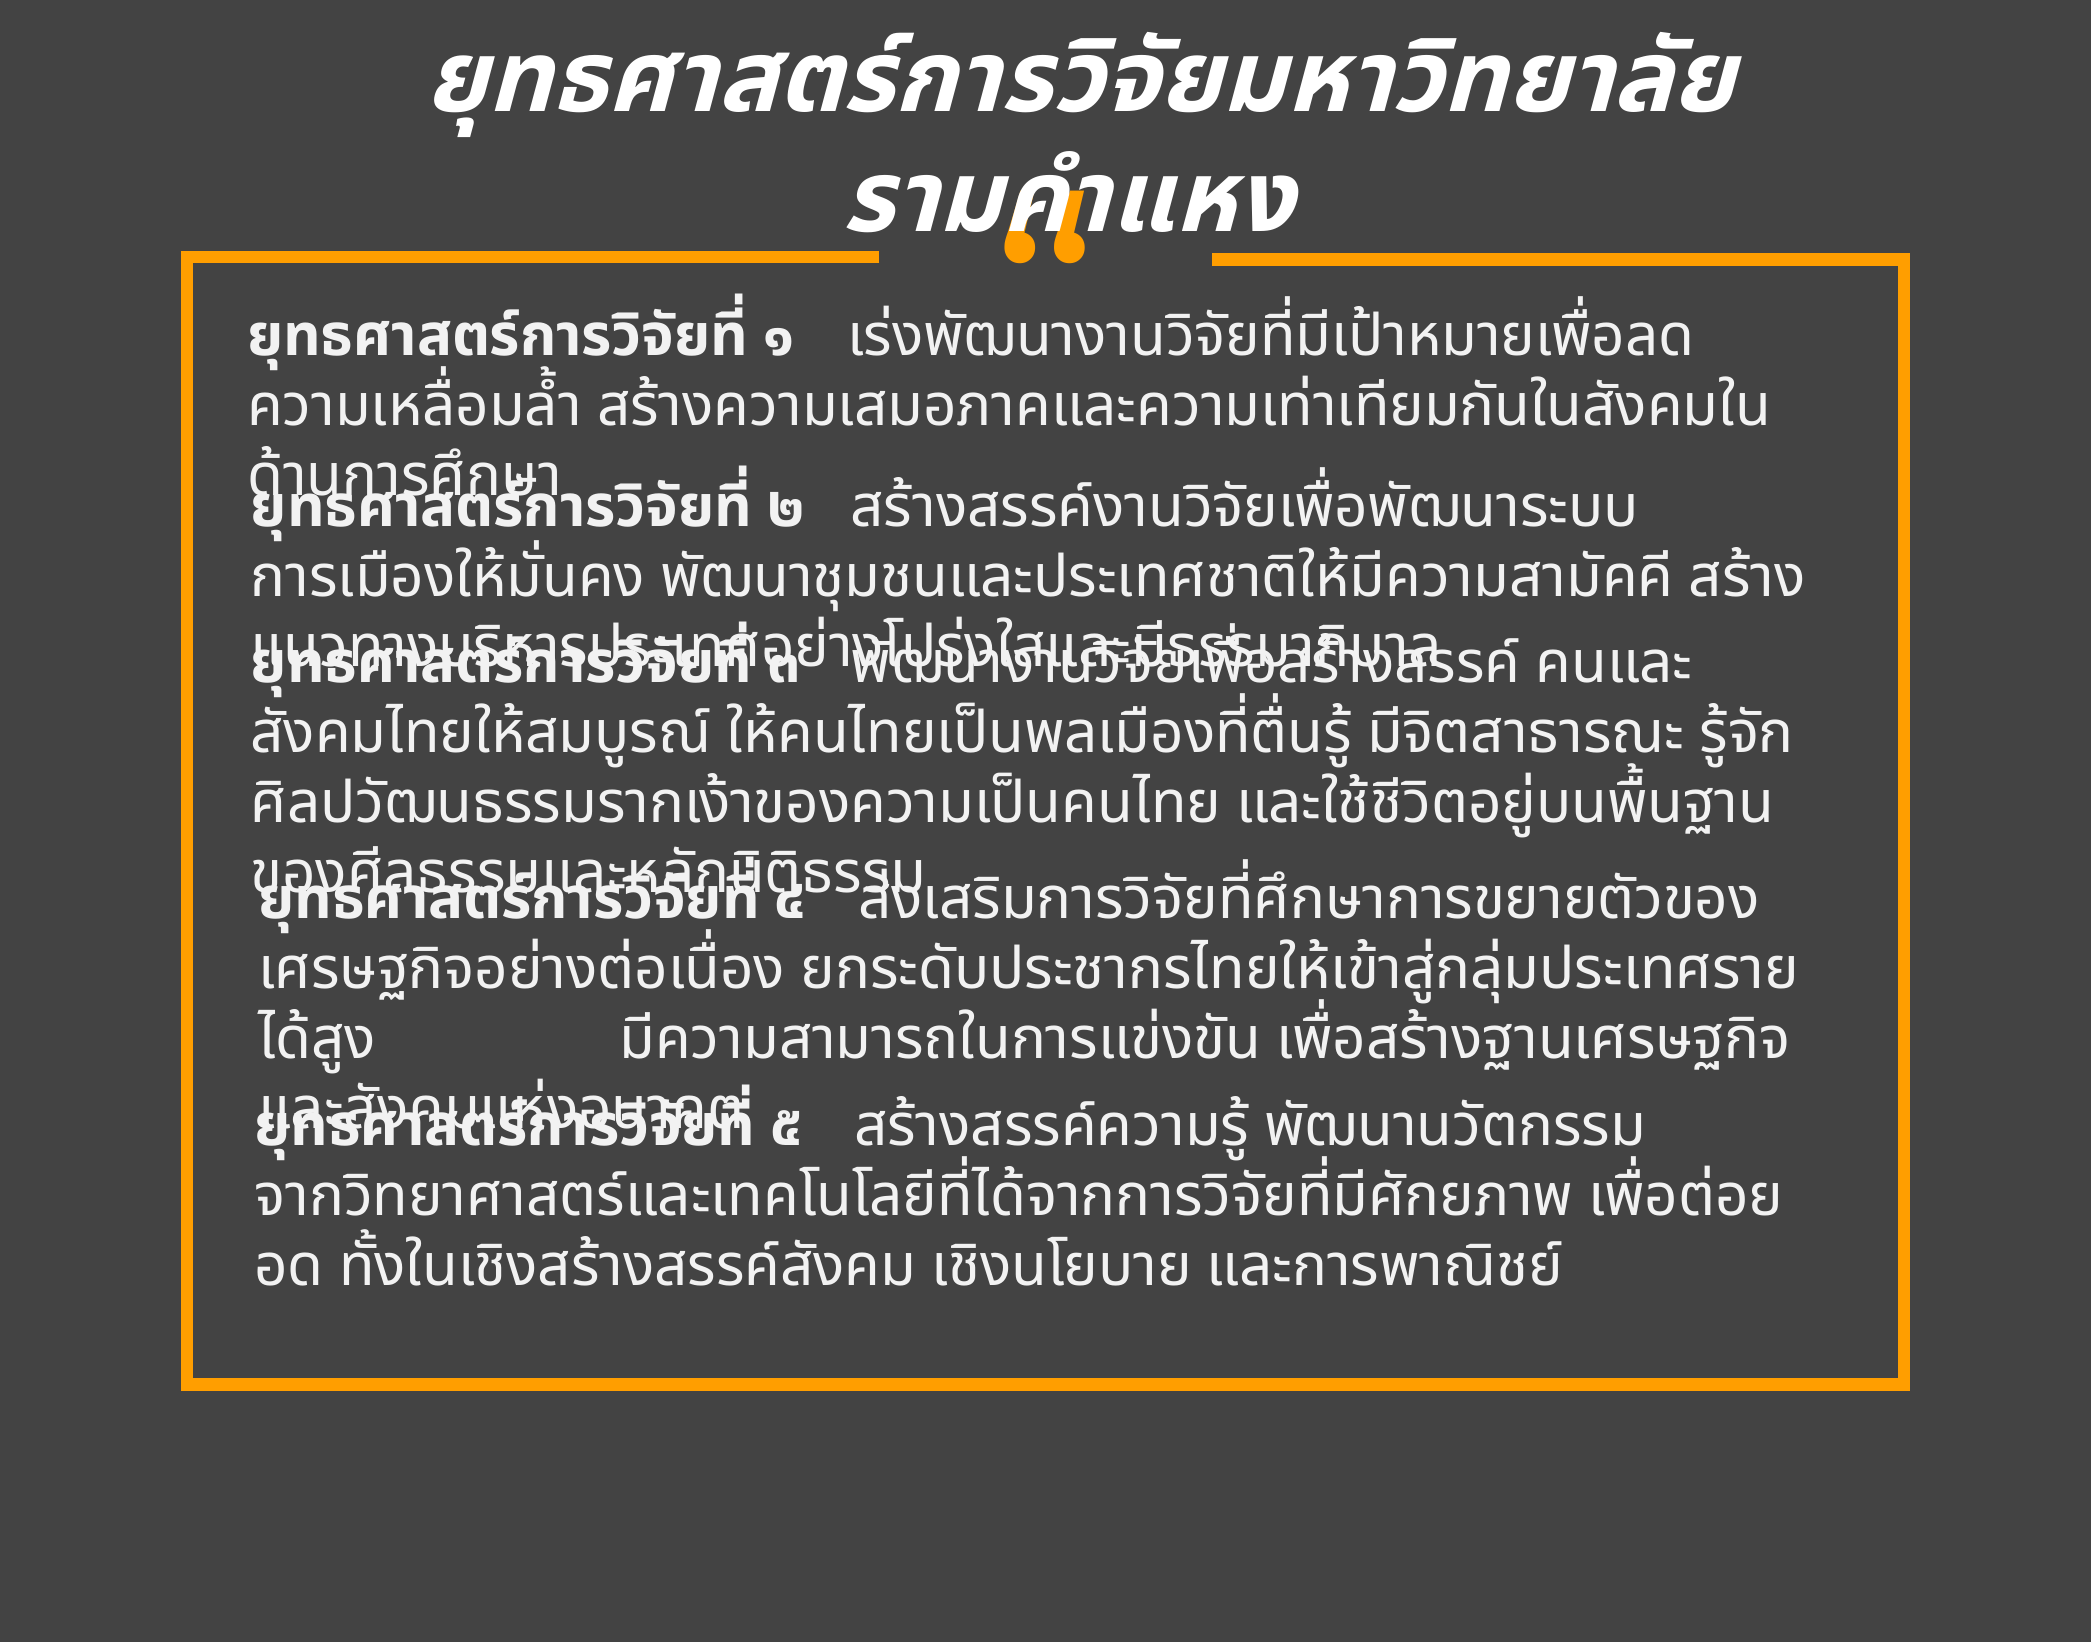

ยุทธศาสตร์การวิจัยมหาวิทยาลัยรามคำแหง

ยุทธศาสตร์การวิจัยที่ ๑ 	เร่งพัฒนางานวิจัยที่มีเป้าหมายเพื่อลดความเหลื่อมล้ำ สร้างความเสมอภาคและความเท่าเทียมกันในสังคมในด้านการศึกษา
ยุทธศาสตร์การวิจัยที่ ๒	สร้างสรรค์งานวิจัยเพื่อพัฒนาระบบการเมืองให้มั่นคง พัฒนาชุมชนและประเทศชาติให้มีความสามัคคี สร้างแนวทางบริหารประเทศอย่างโปร่งใสและมีธรรมาภิบาล
ยุทธศาสตร์การวิจัยที่ ๓	พัฒนางานวิจัยเพื่อสร้างสรรค์ คนและสังคมไทยให้สมบูรณ์ ให้คนไทยเป็นพลเมืองที่ตื่นรู้ มีจิตสาธารณะ รู้จักศิลปวัฒนธรรมรากเง้าของความเป็นคนไทย และใช้ชีวิตอยู่บนพื้นฐานของศีลธรรมและหลักนิติธรรม
ยุทธศาสตร์การวิจัยที่ ๔	ส่งเสริมการวิจัยที่ศึกษาการขยายตัวของเศรษฐกิจอย่างต่อเนื่อง ยกระดับประชากรไทยให้เข้าสู่กลุ่มประเทศรายได้สูง                มีความสามารถในการแข่งขัน เพื่อสร้างฐานเศรษฐกิจและสังคมแห่งอนาคต
ยุทธศาสตร์การวิจัยที่ ๕	สร้างสรรค์ความรู้ พัฒนานวัตกรรม
จากวิทยาศาสตร์และเทคโนโลยีที่ได้จากการวิจัยที่มีศักยภาพ เพื่อต่อยอด ทั้งในเชิงสร้างสรรค์สังคม เชิงนโยบาย และการพาณิชย์